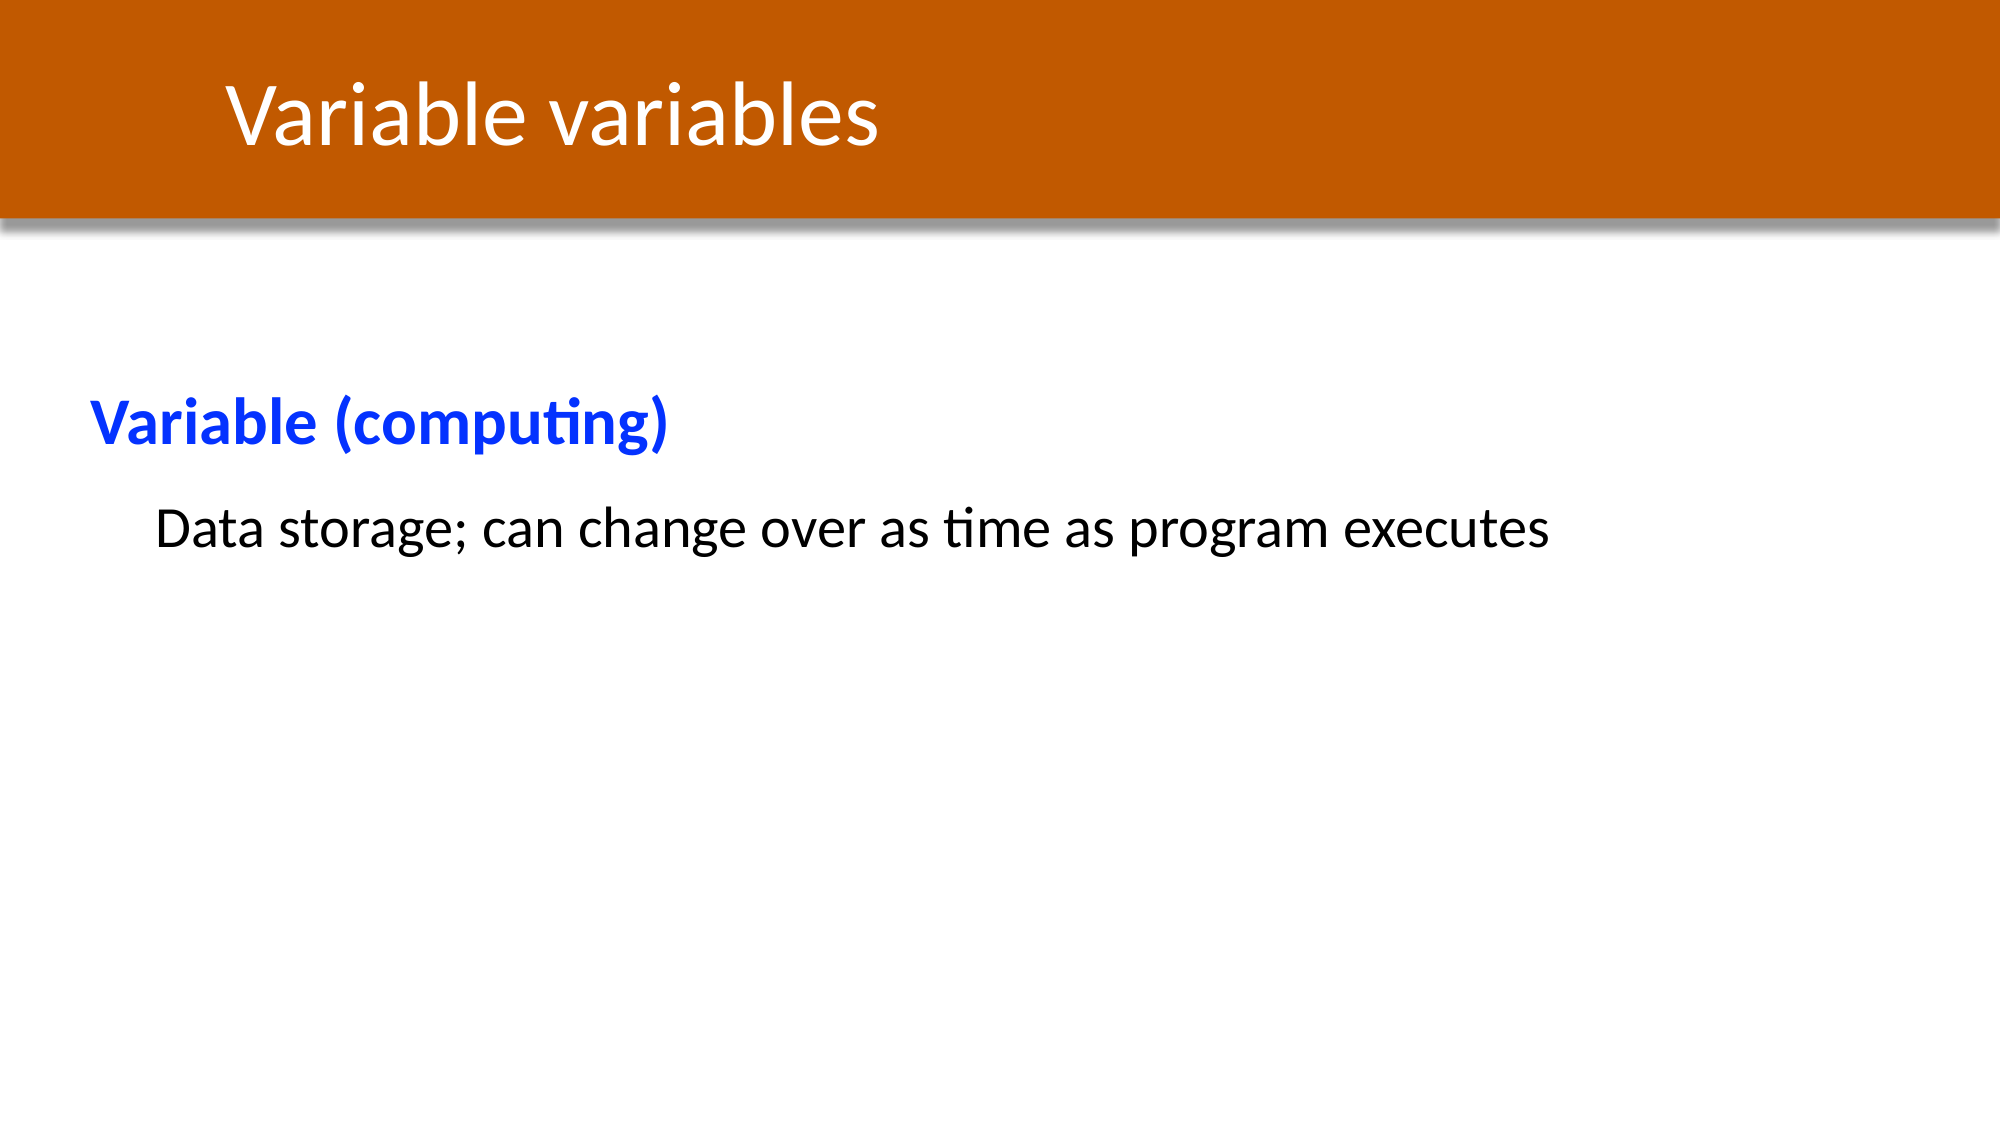

Variable variables
Variable (computing)
Data storage; can change over as time as program executes